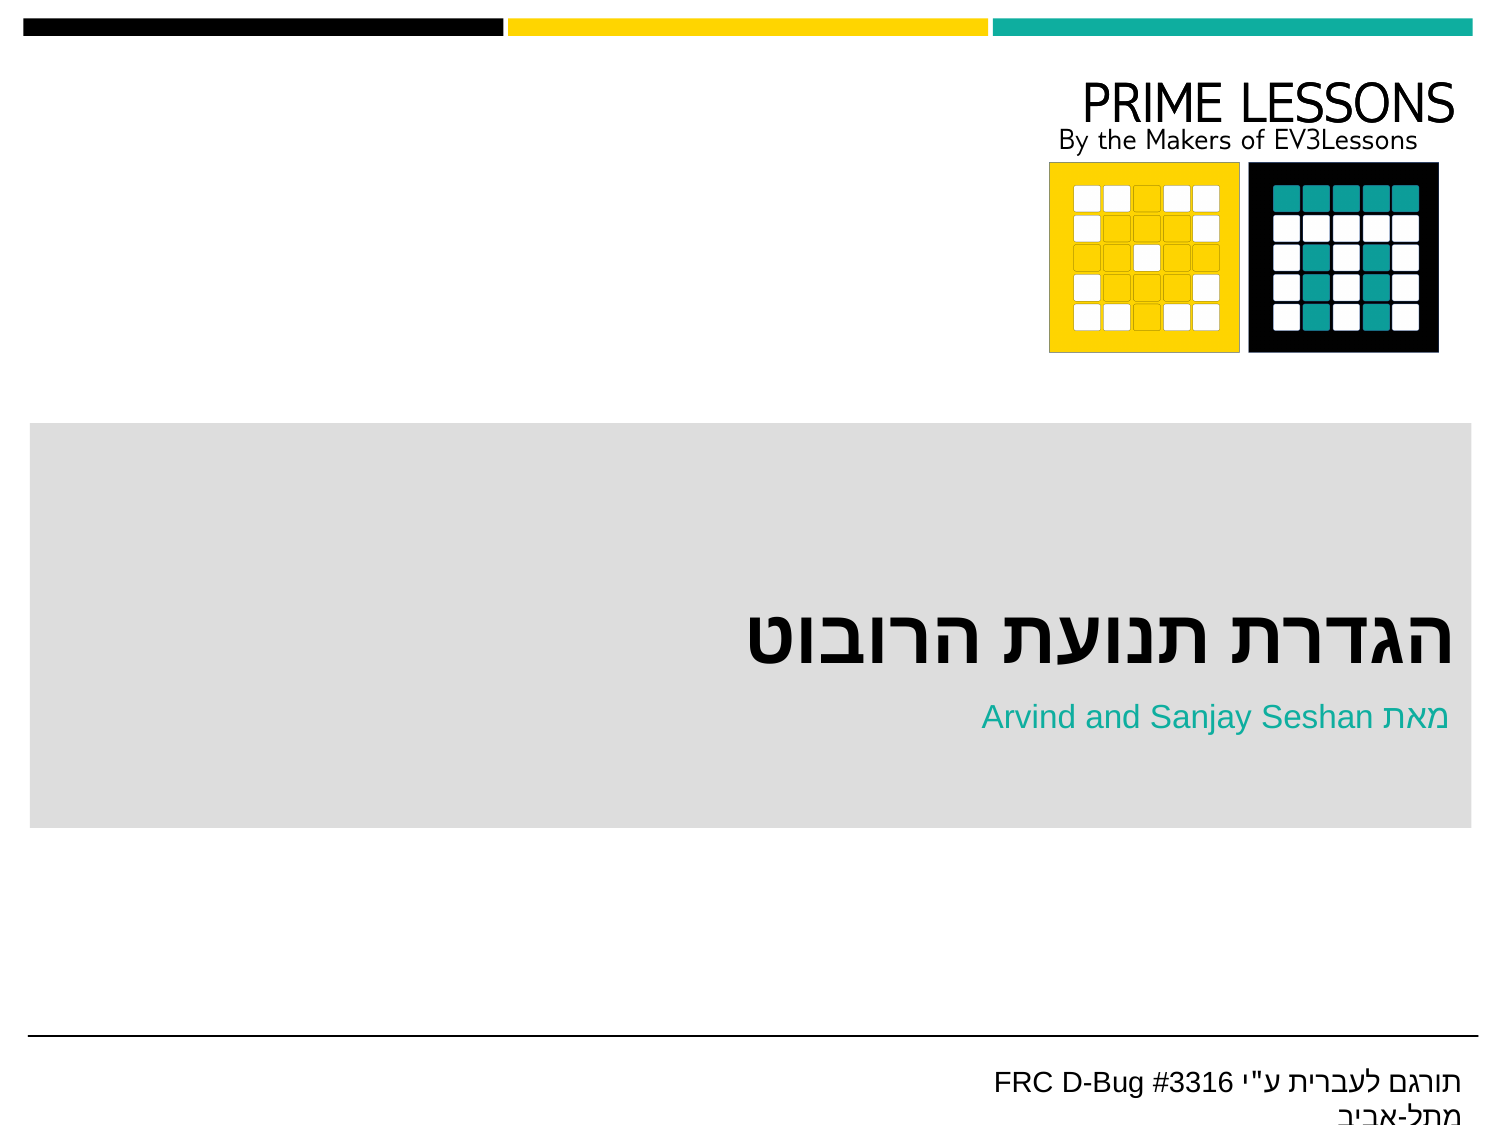

# הגדרת תנועת הרובוט
מאת Arvind and Sanjay Seshan